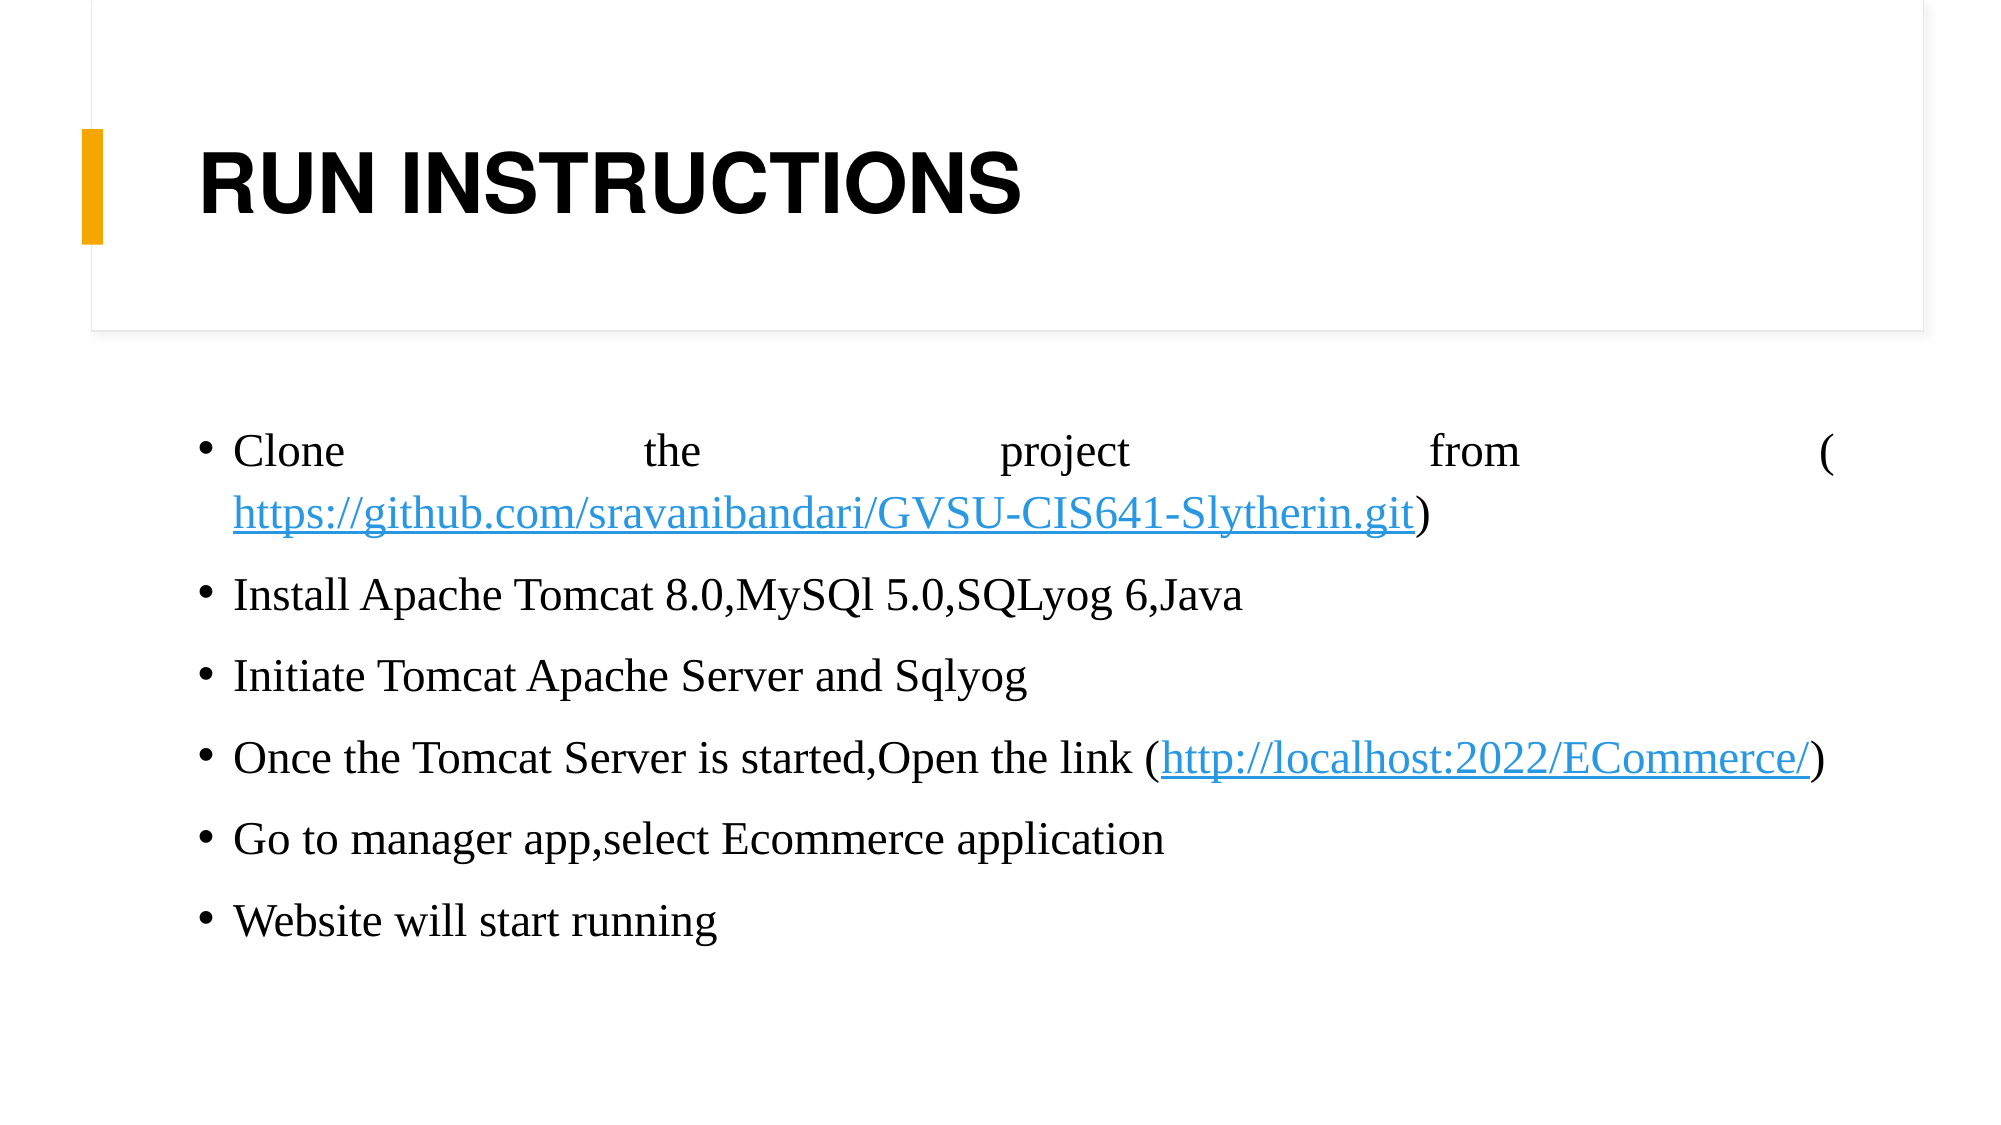

# RUN INSTRUCTIONS
Clone the project from (https://github.com/sravanibandari/GVSU-CIS641-Slytherin.git)
Install Apache Tomcat 8.0,MySQl 5.0,SQLyog 6,Java
Initiate Tomcat Apache Server and Sqlyog
Once the Tomcat Server is started,Open the link (http://localhost:2022/ECommerce/)
Go to manager app,select Ecommerce application
Website will start running